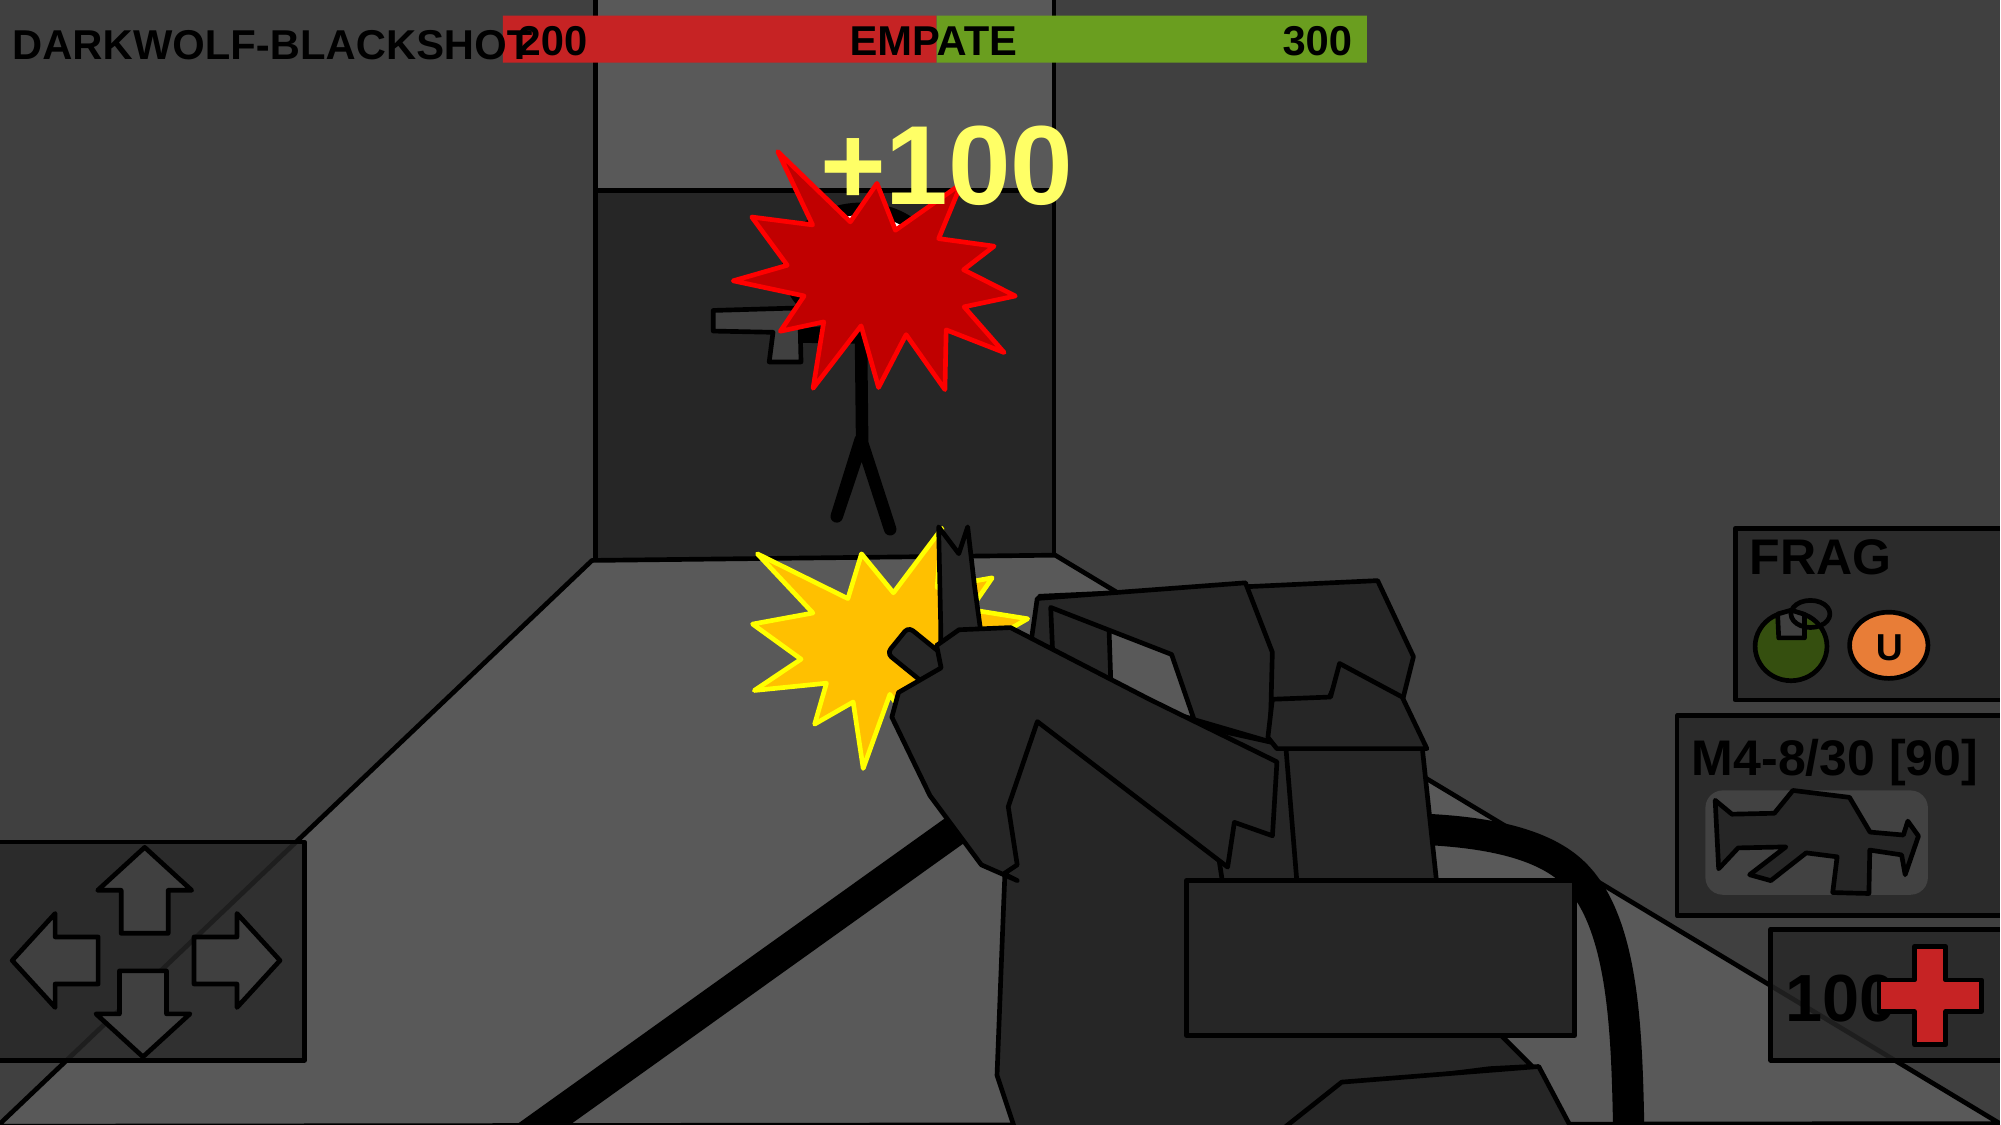

EMPATE
DARKWOLF-BLACKSHOT
200
300
+100

FRAG

U
M4-8/30 [90]

100